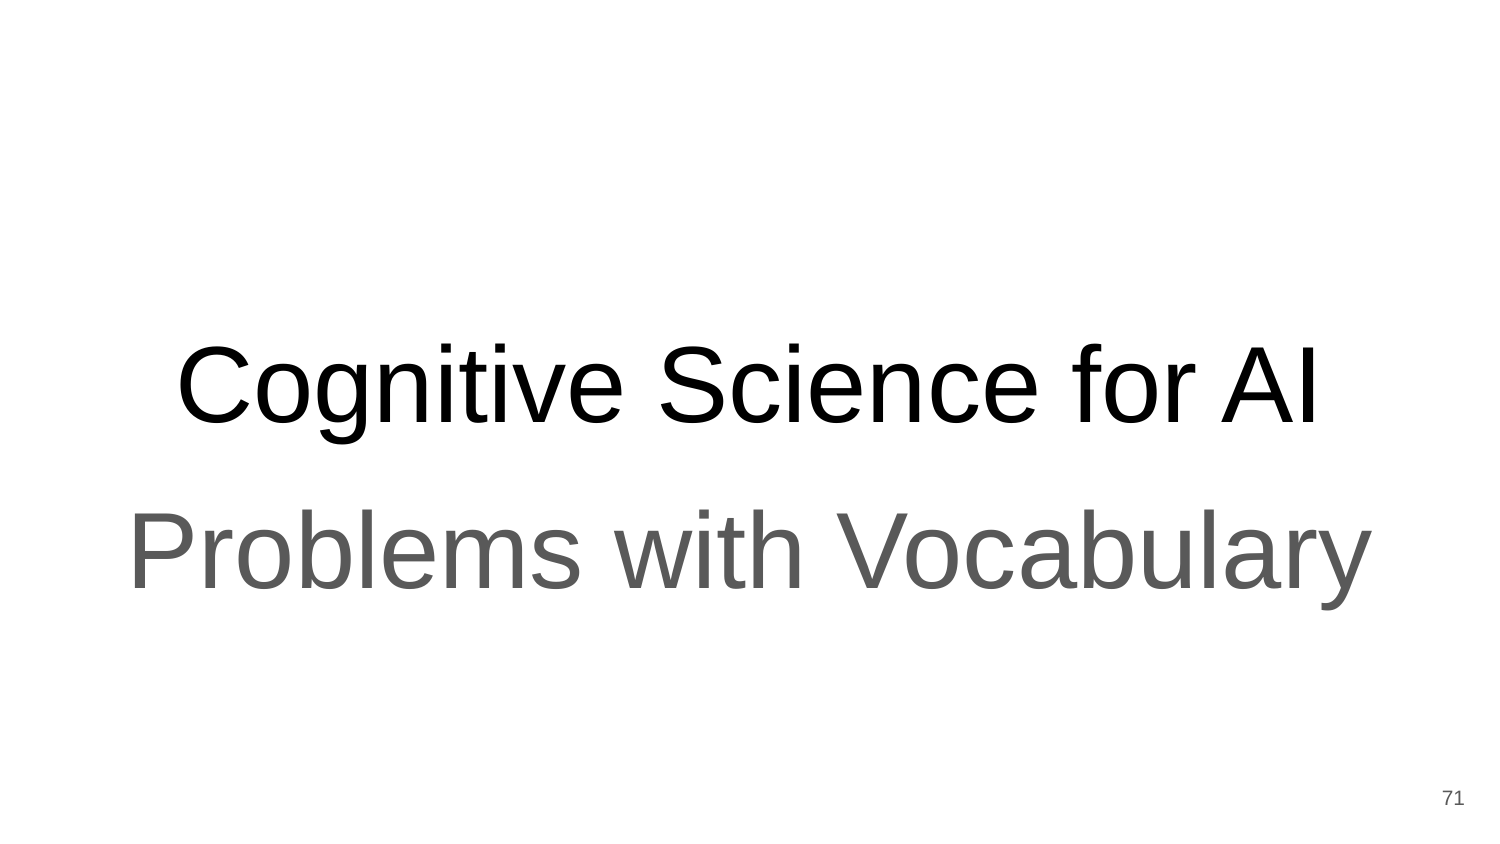

# Cognitive Science for AI
Problems with Vocabulary
71